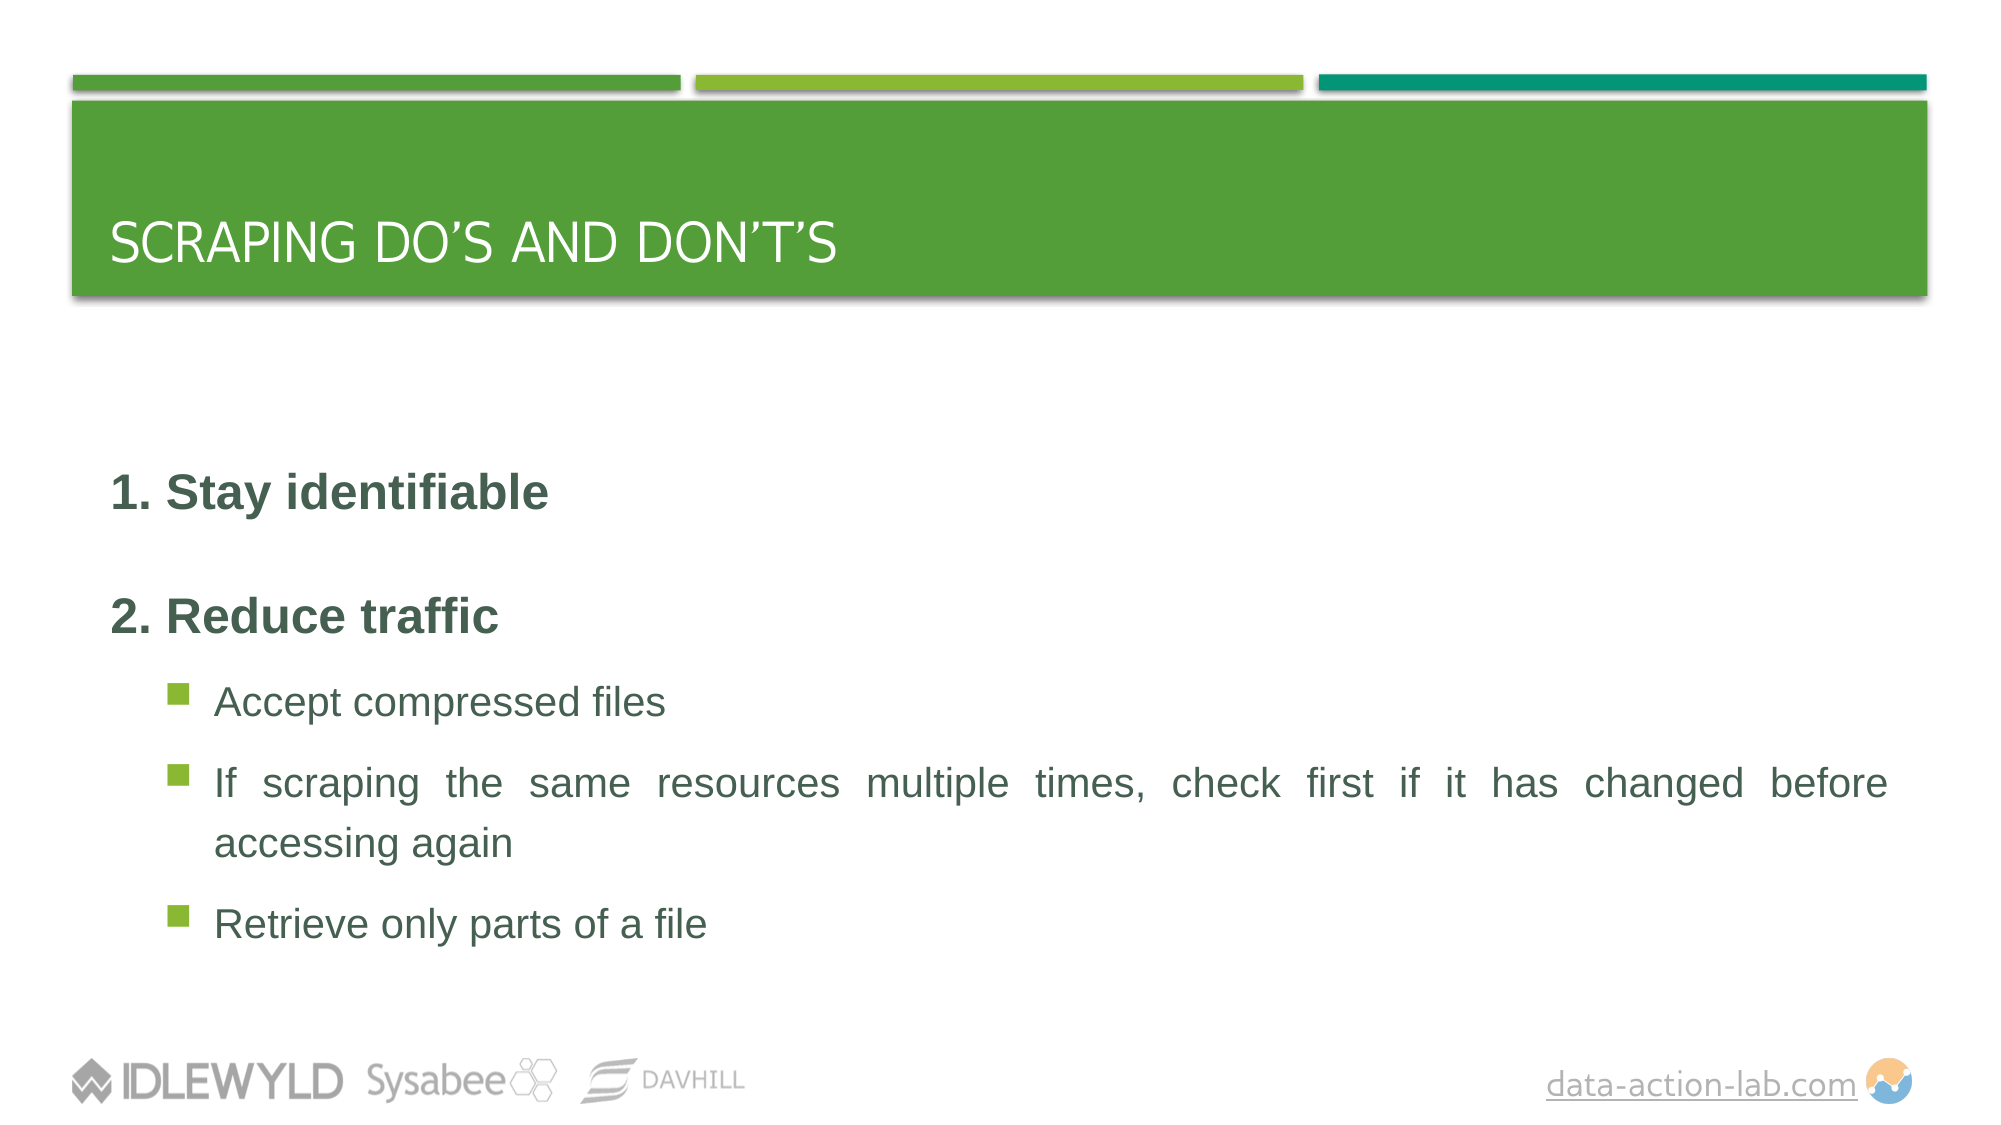

# Scraping Do’s and Don’t’s
1. Stay identifiable

2. Reduce traffic
Accept compressed files
If scraping the same resources multiple times, check first if it has changed before accessing again
Retrieve only parts of a file